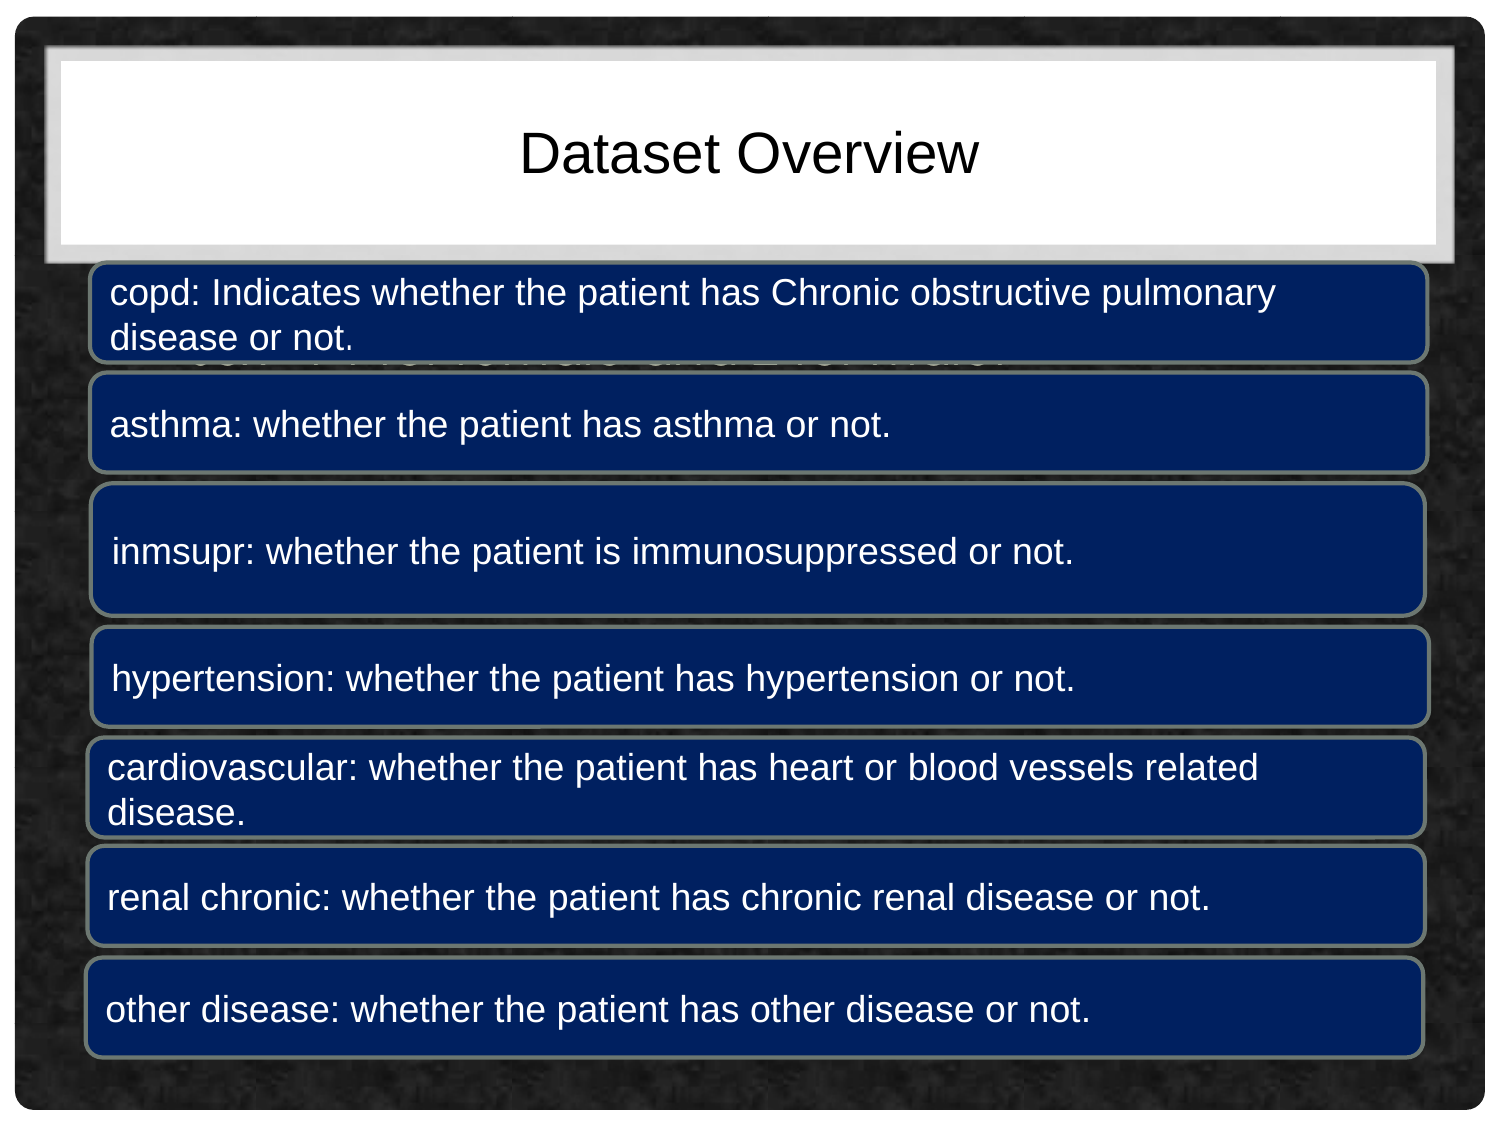

Dataset Overview
copd: Indicates whether the patient has Chronic obstructive pulmonary disease or not.
**sex**: 1 for female and 2 for male.

asthma: whether the patient has asthma or not.
inmsupr: whether the patient is immunosuppressed or not.
hypertension: whether the patient has hypertension or not.
cardiovascular: whether the patient has heart or blood vessels related disease.
renal chronic: whether the patient has chronic renal disease or not.
other disease: whether the patient has other disease or not.